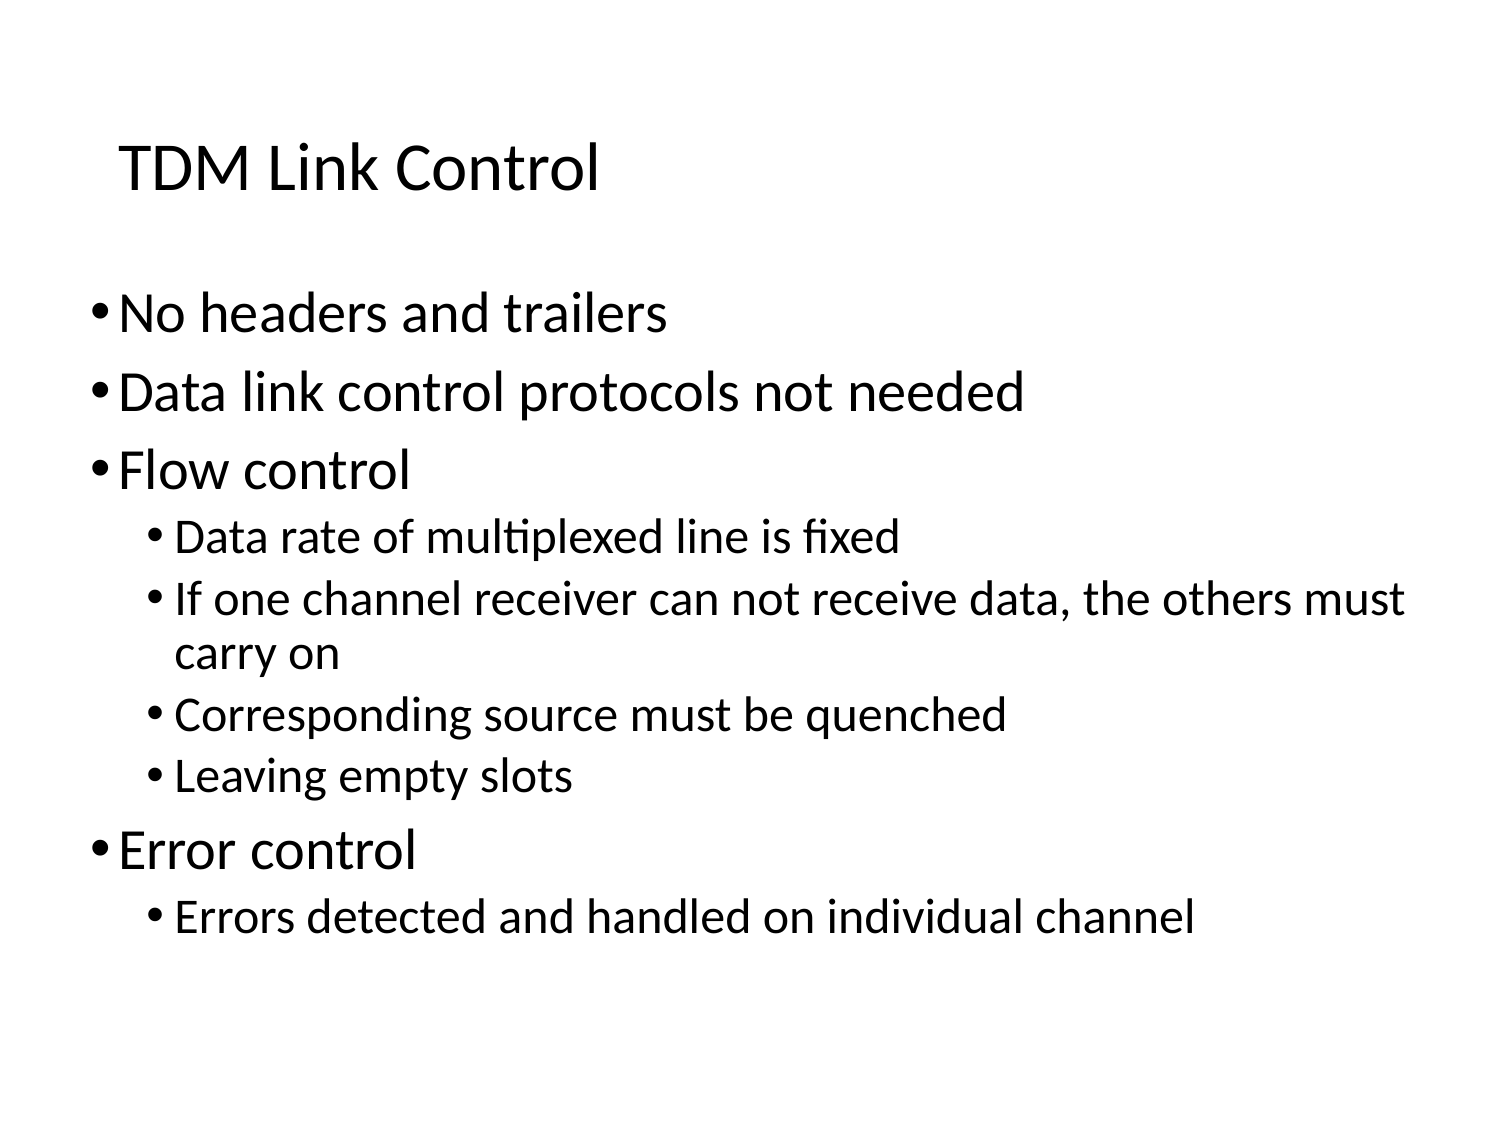

# TDM Link Control
No headers and trailers
Data link control protocols not needed
Flow control
Data rate of multiplexed line is fixed
If one channel receiver can not receive data, the others must carry on
Corresponding source must be quenched
Leaving empty slots
Error control
Errors detected and handled on individual channel